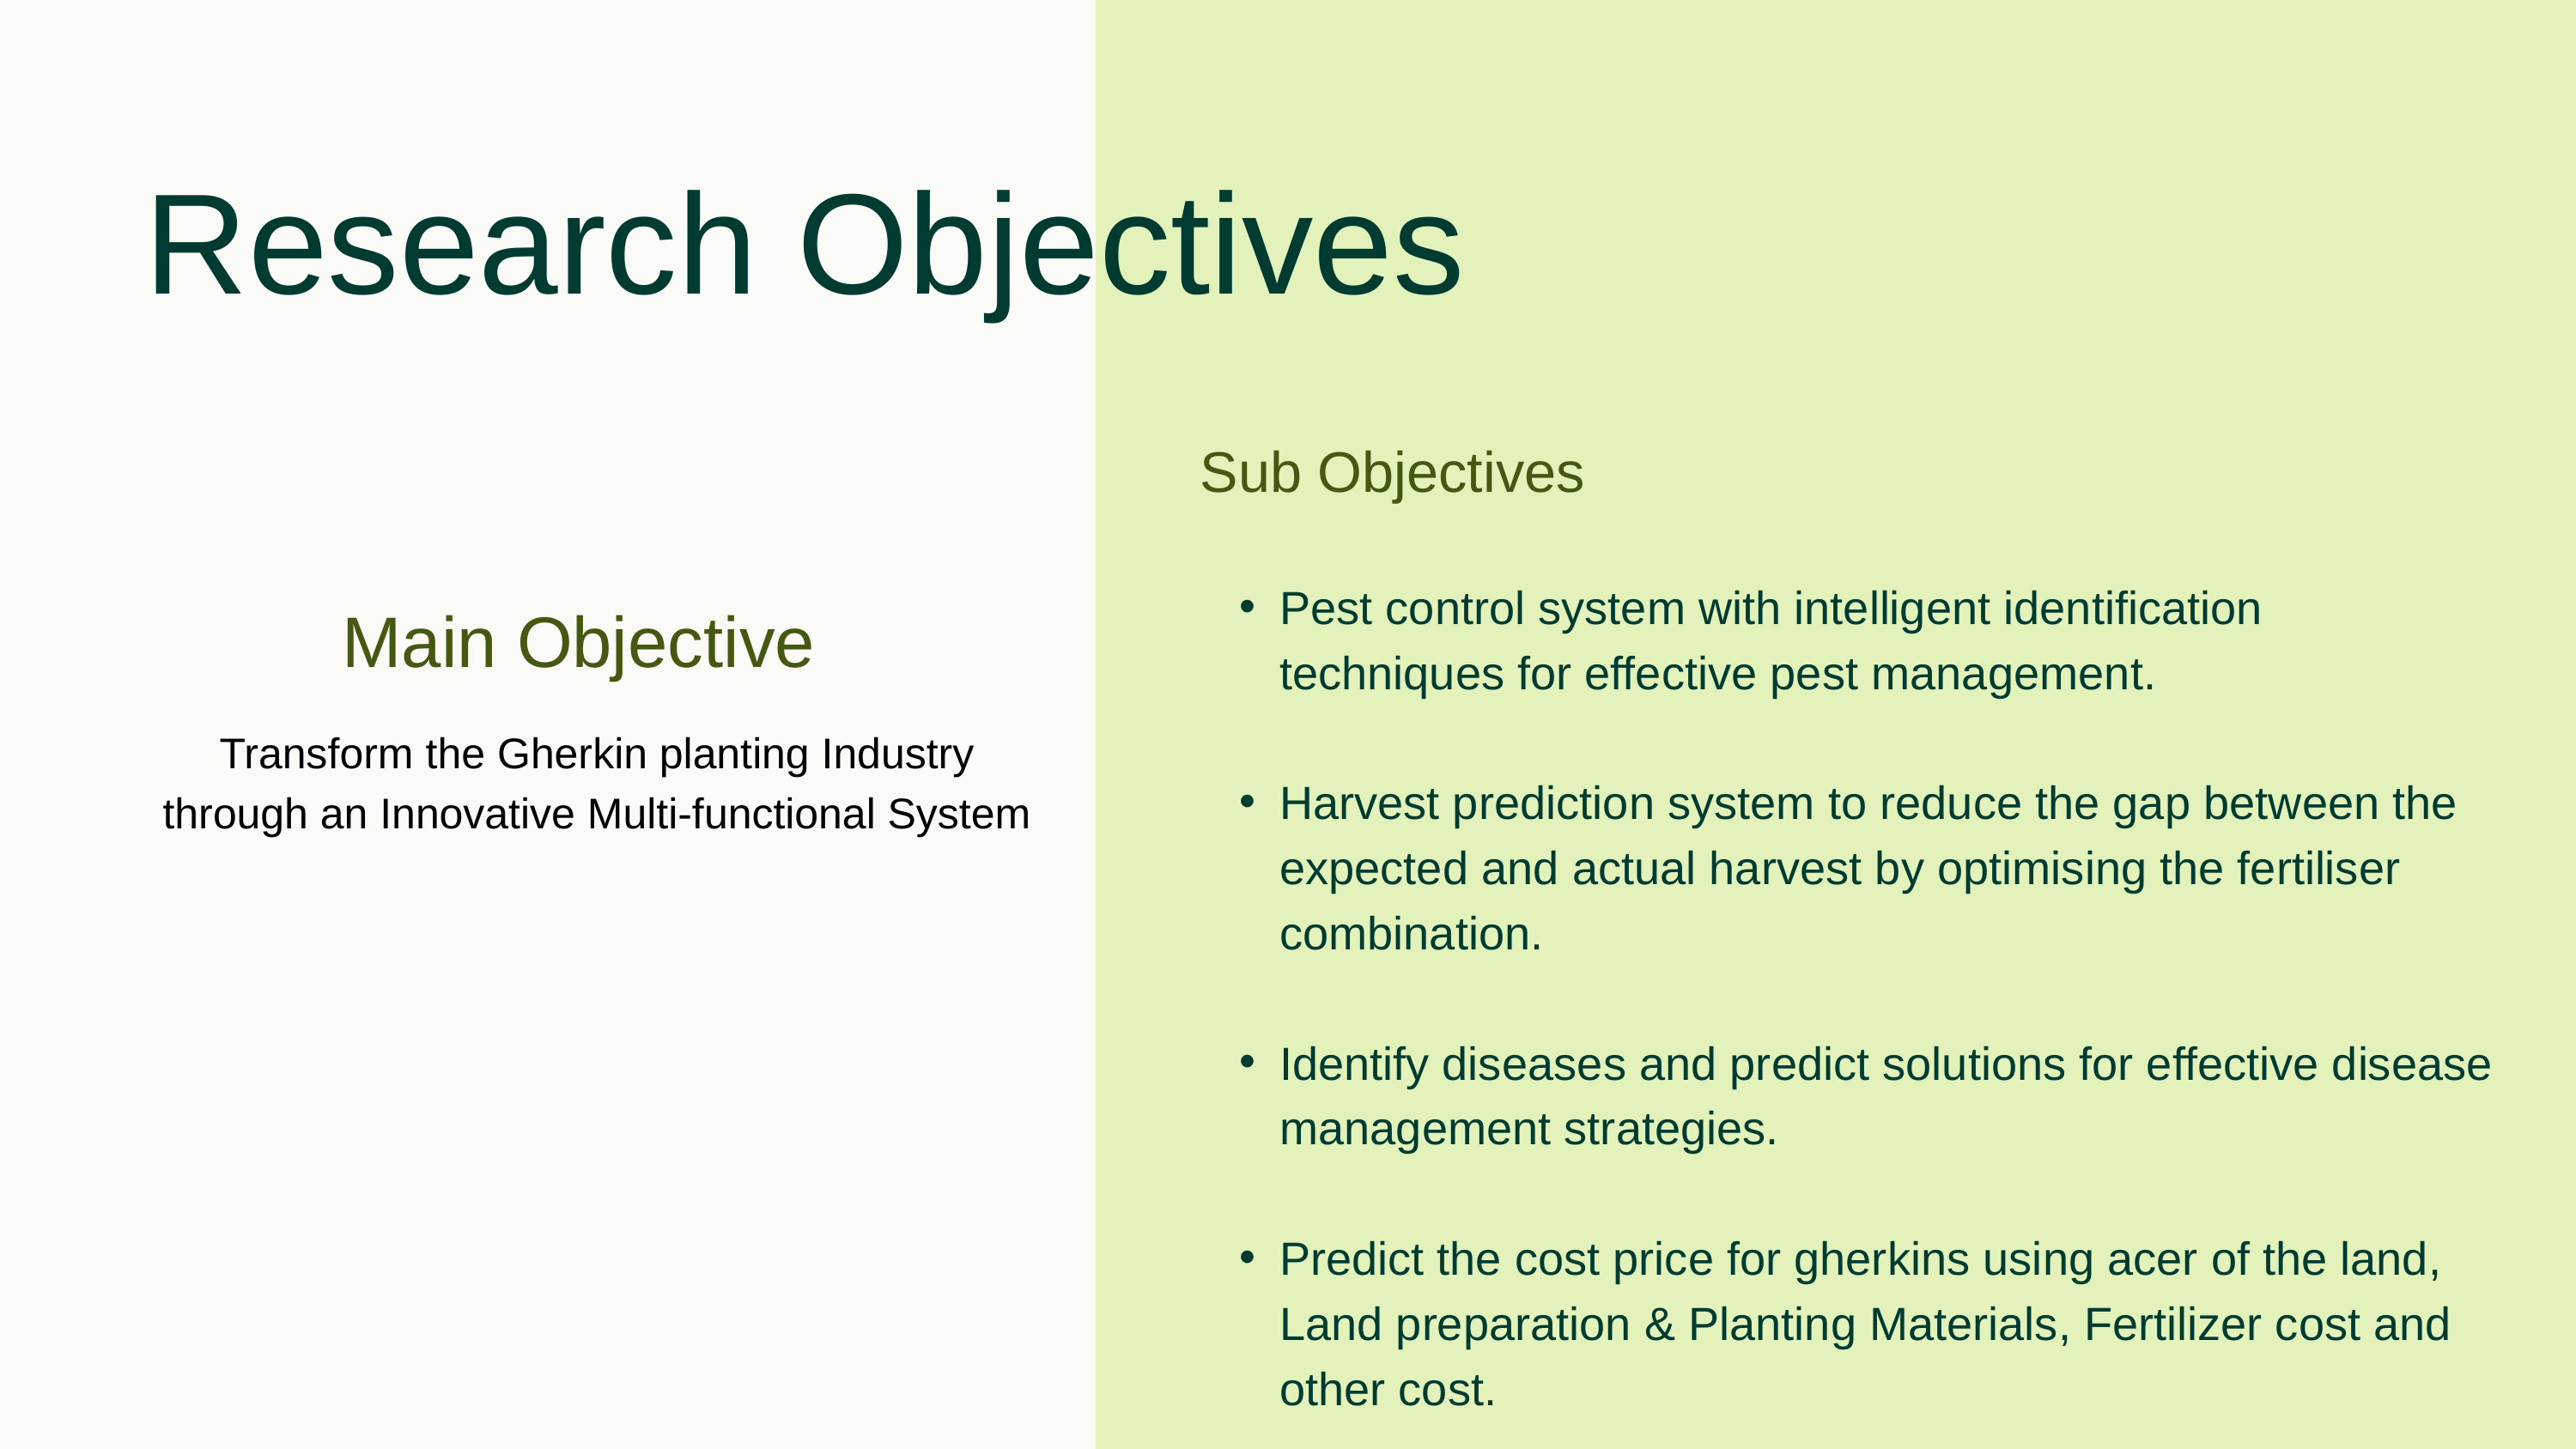

Research Objectives
Sub Objectives​

Pest control system with intelligent identification techniques for effective pest management.​

Harvest prediction system to reduce the gap between the expected and actual harvest by optimising the fertiliser combination. ​

Identify diseases and predict solutions for effective disease management strategies. ​

Predict the cost price for gherkins using acer of the land, Land preparation & Planting Materials, Fertilizer cost and other cost.

Main Objective
Transform the Gherkin planting Industry through an Innovative Multi-functional System​